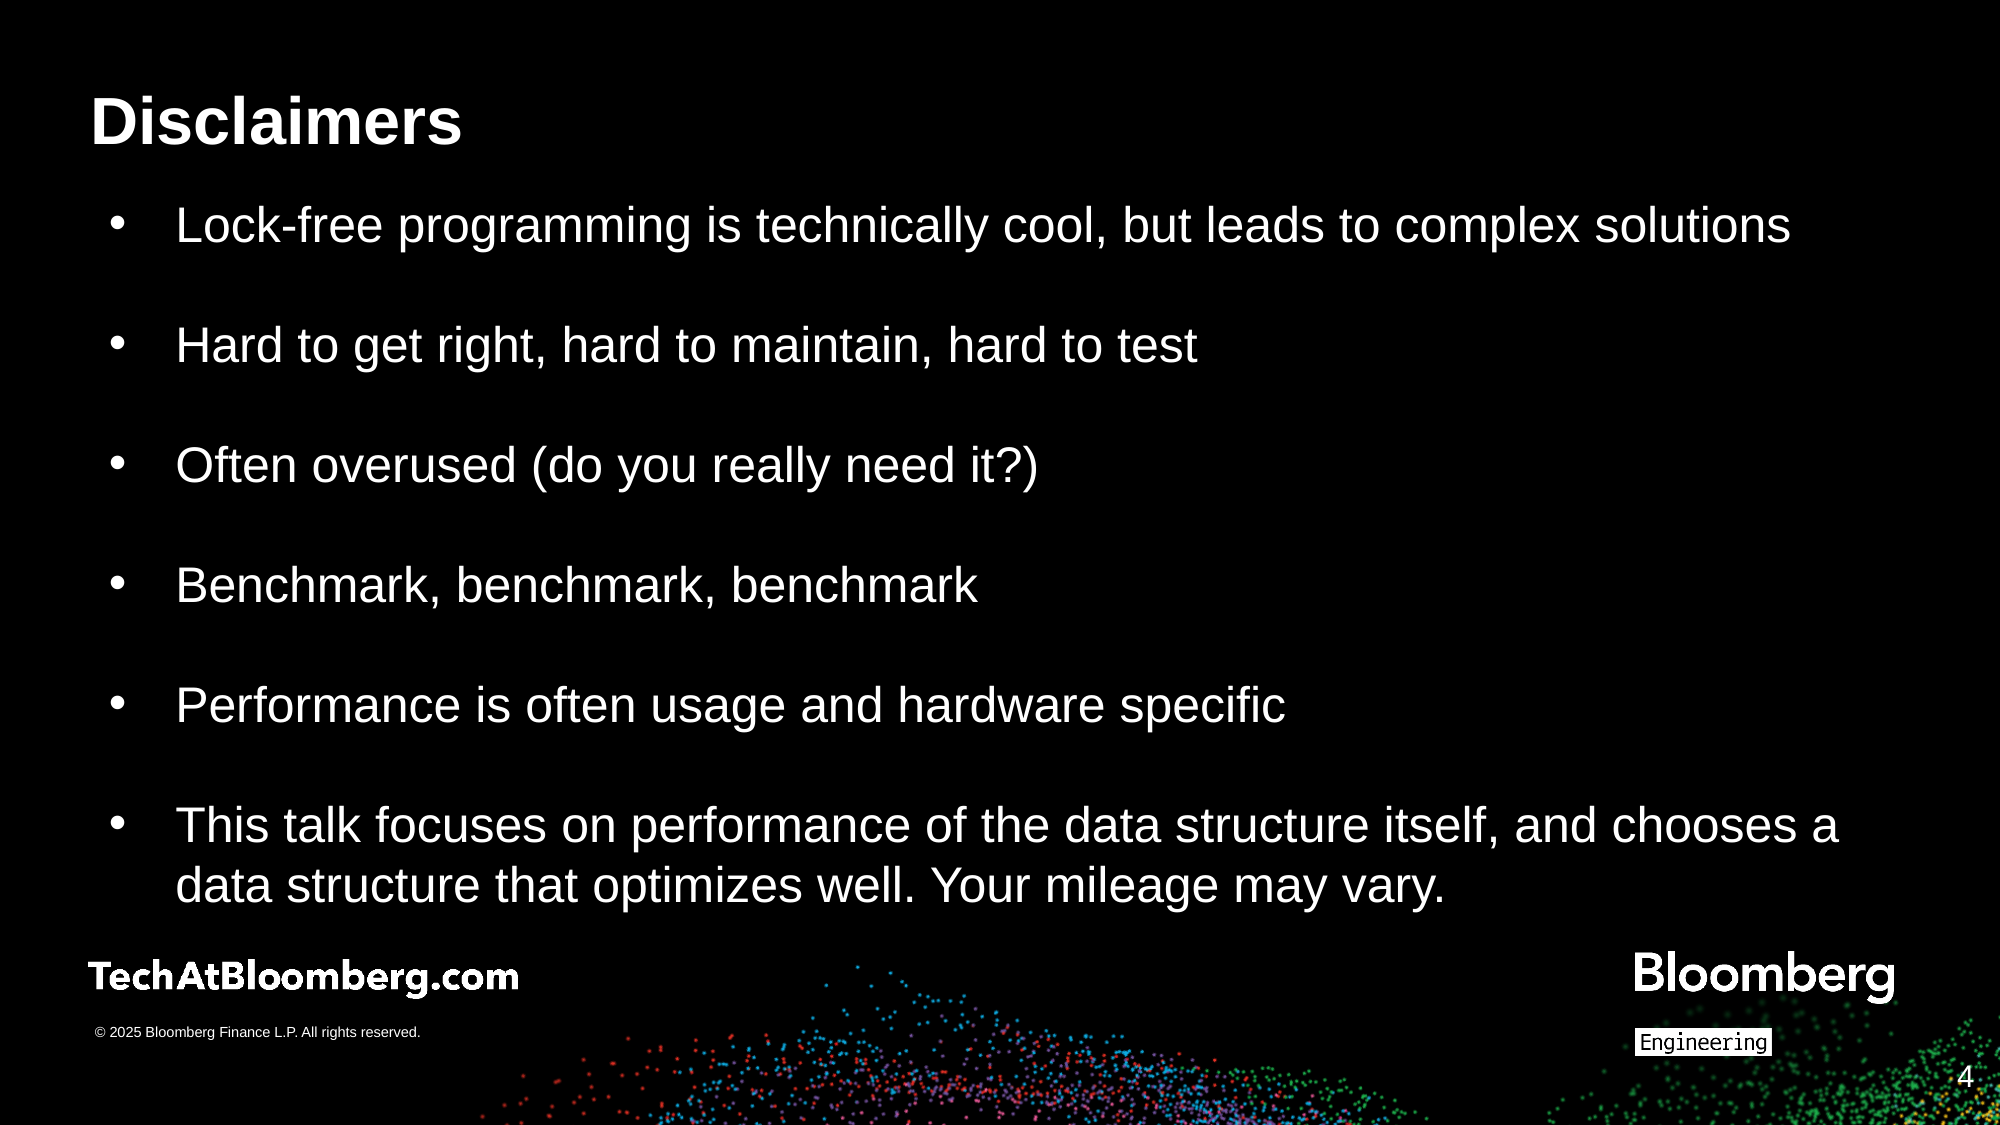

# Disclaimers
Lock-free programming is technically cool, but leads to complex solutions

Hard to get right, hard to maintain, hard to test

Often overused (do you really need it?)

Benchmark, benchmark, benchmark

Performance is often usage and hardware specific

This talk focuses on performance of the data structure itself, and chooses a data structure that optimizes well. Your mileage may vary.
4